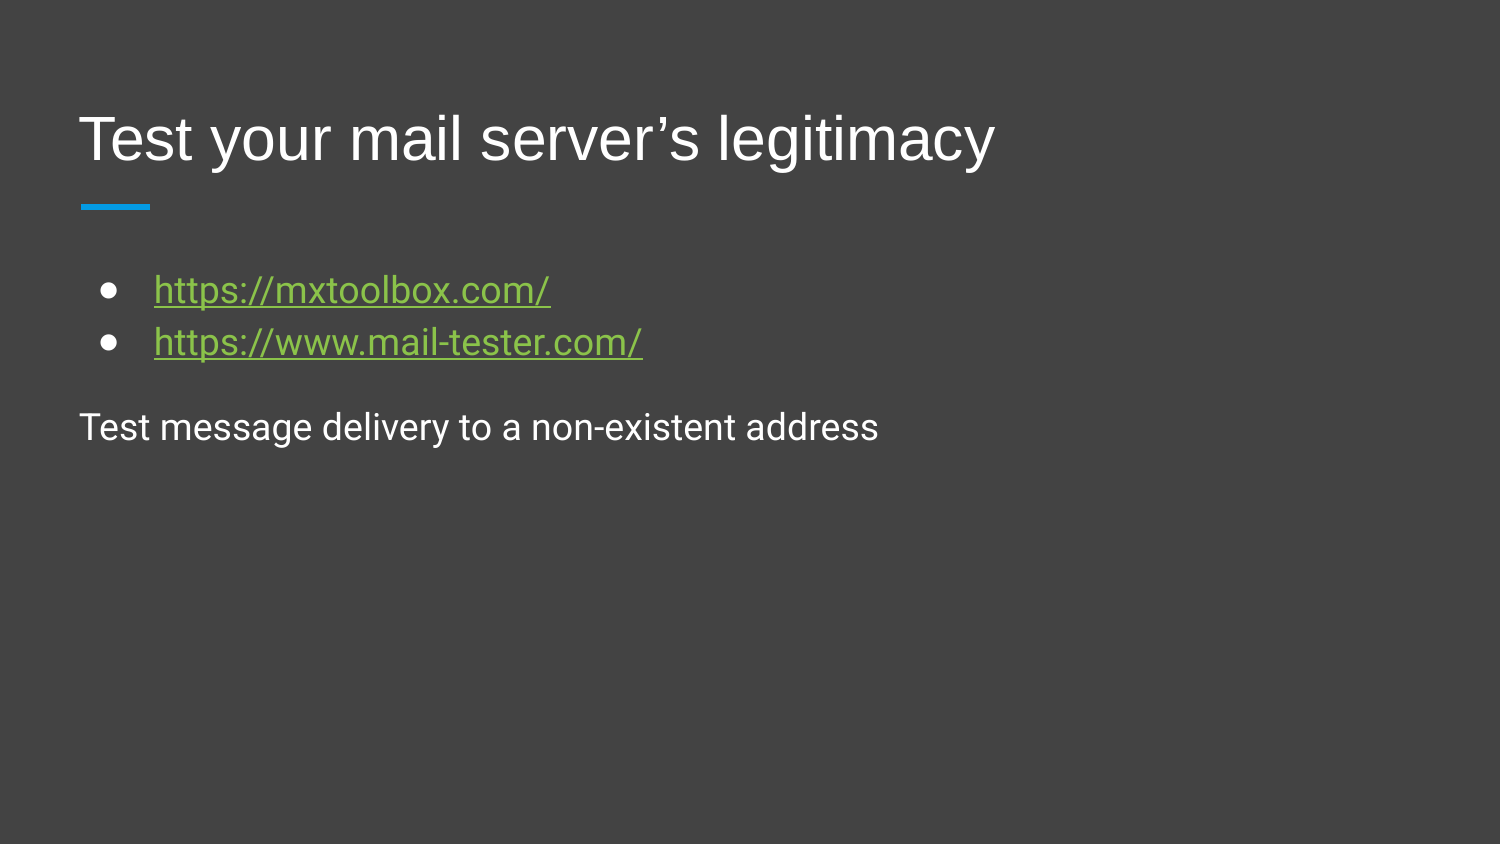

# Test your mail server’s legitimacy
https://mxtoolbox.com/
https://www.mail-tester.com/
Test message delivery to a non-existent address